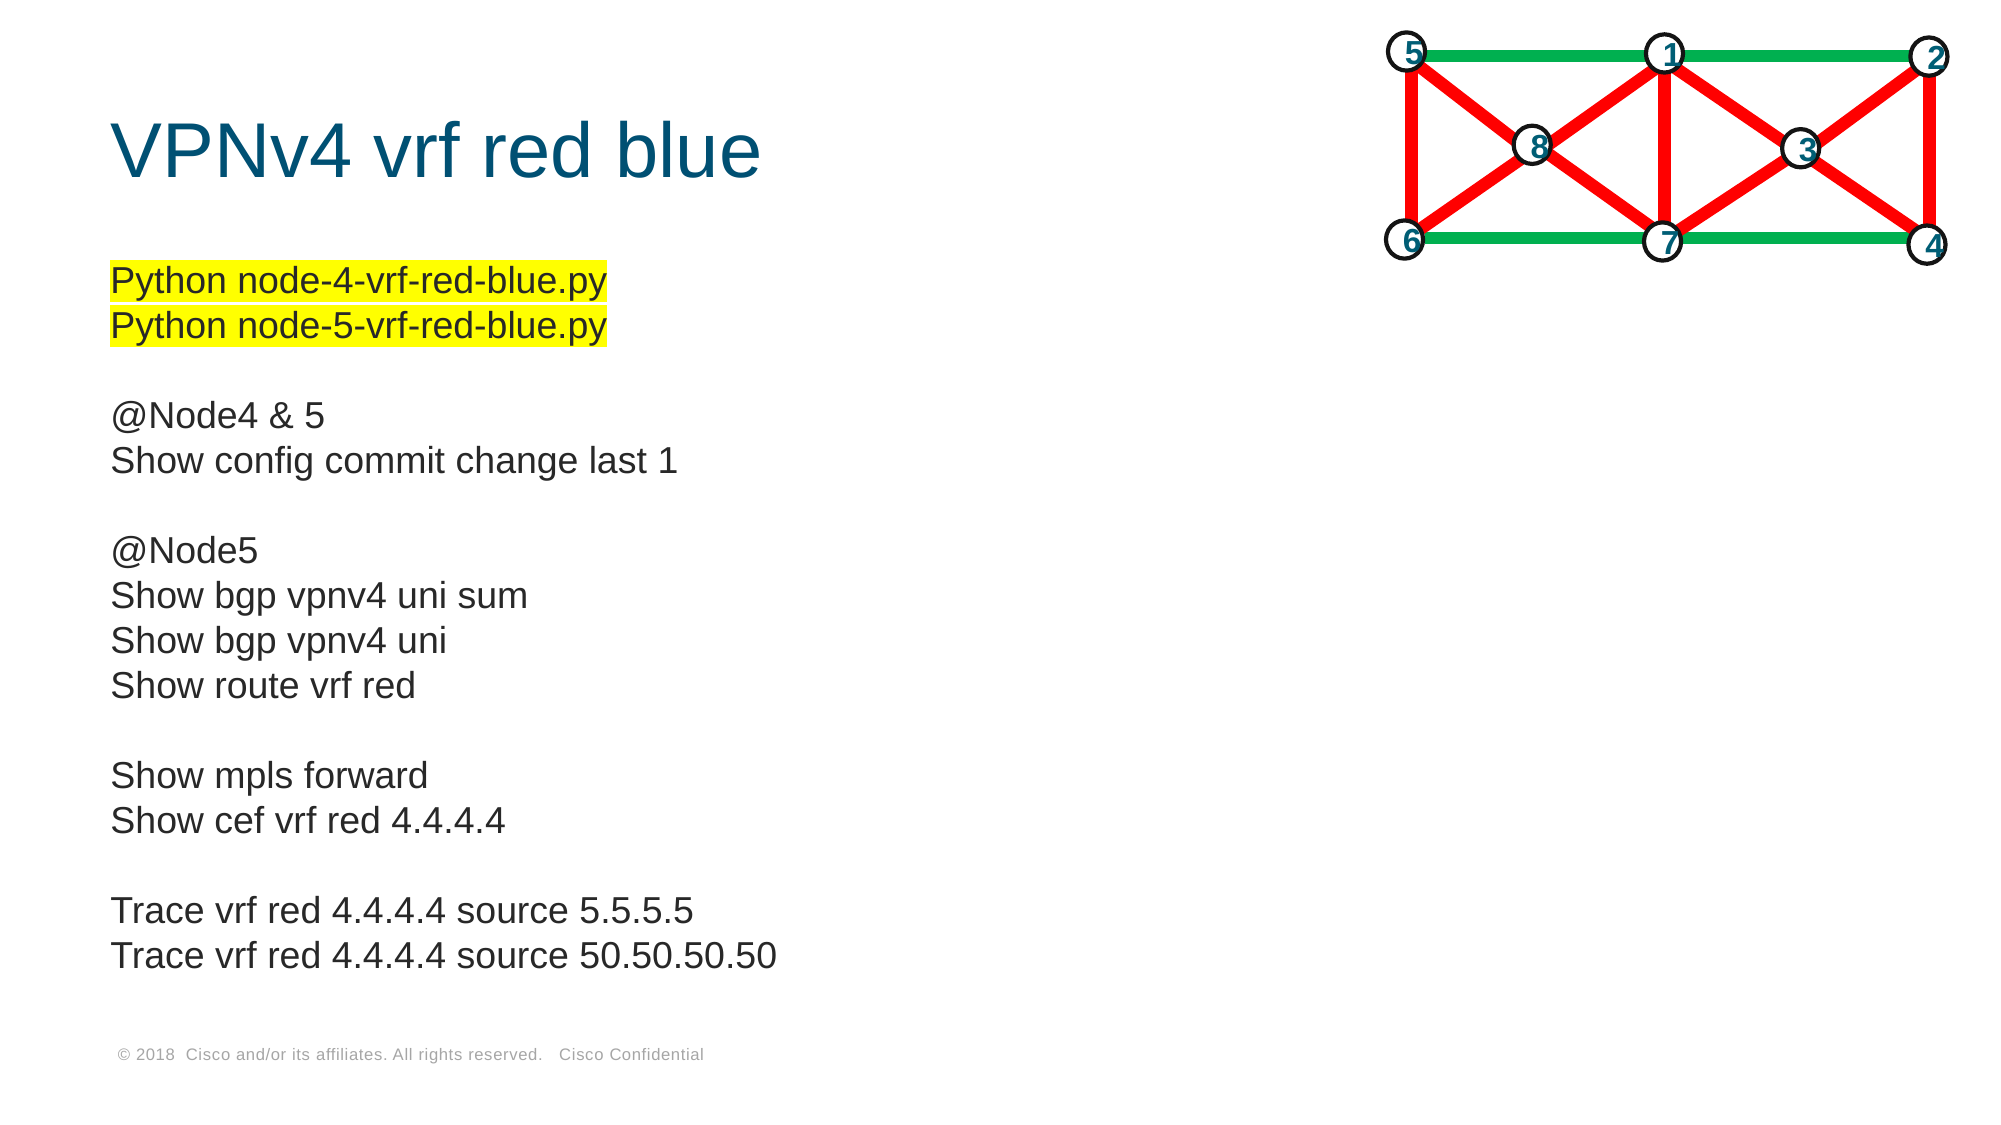

5
1
2
8
3
6
7
4
# VPNv4 vrf red blue

Python node-4-vrf-red-blue.py
Python node-5-vrf-red-blue.py

@Node4 & 5
Show config commit change last 1

@Node5
Show bgp vpnv4 uni sum
Show bgp vpnv4 uni
Show route vrf red

Show mpls forward
Show cef vrf red 4.4.4.4

Trace vrf red 4.4.4.4 source 5.5.5.5
Trace vrf red 4.4.4.4 source 50.50.50.50